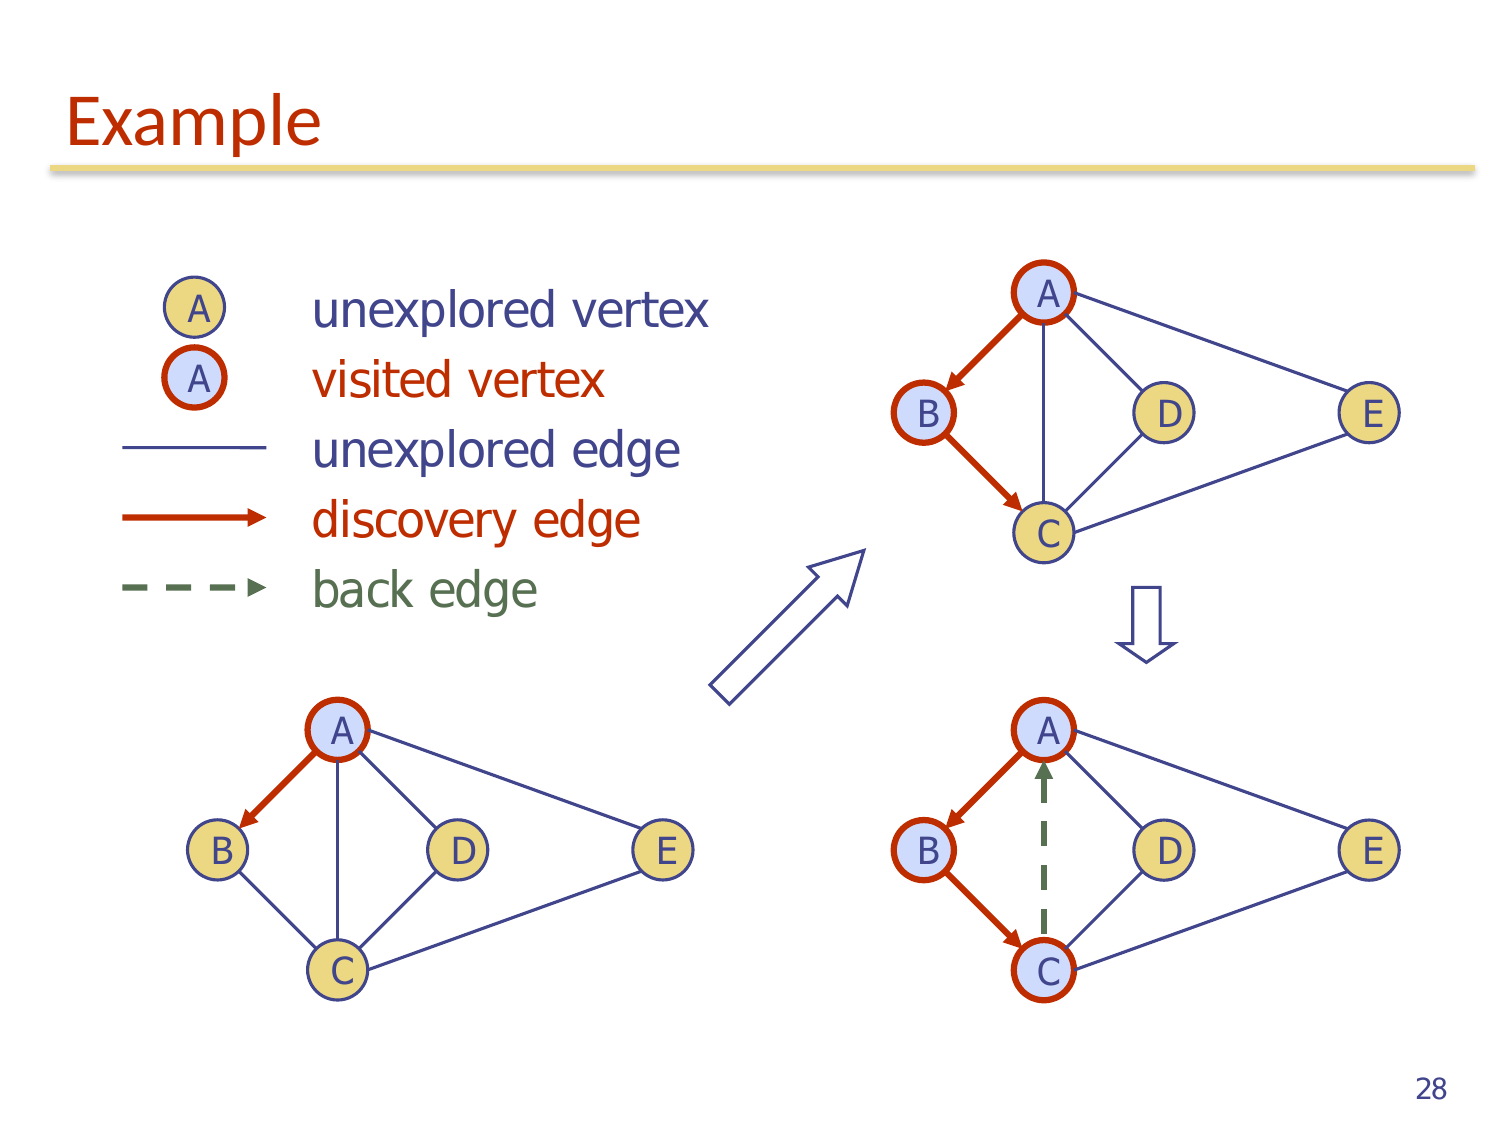

# Example
A
B
D
E
C
unexplored vertex
A
visited vertex
A
unexplored edge

discovery edge
back edge

A
B
D
E
C
A
B
D
E
C
28